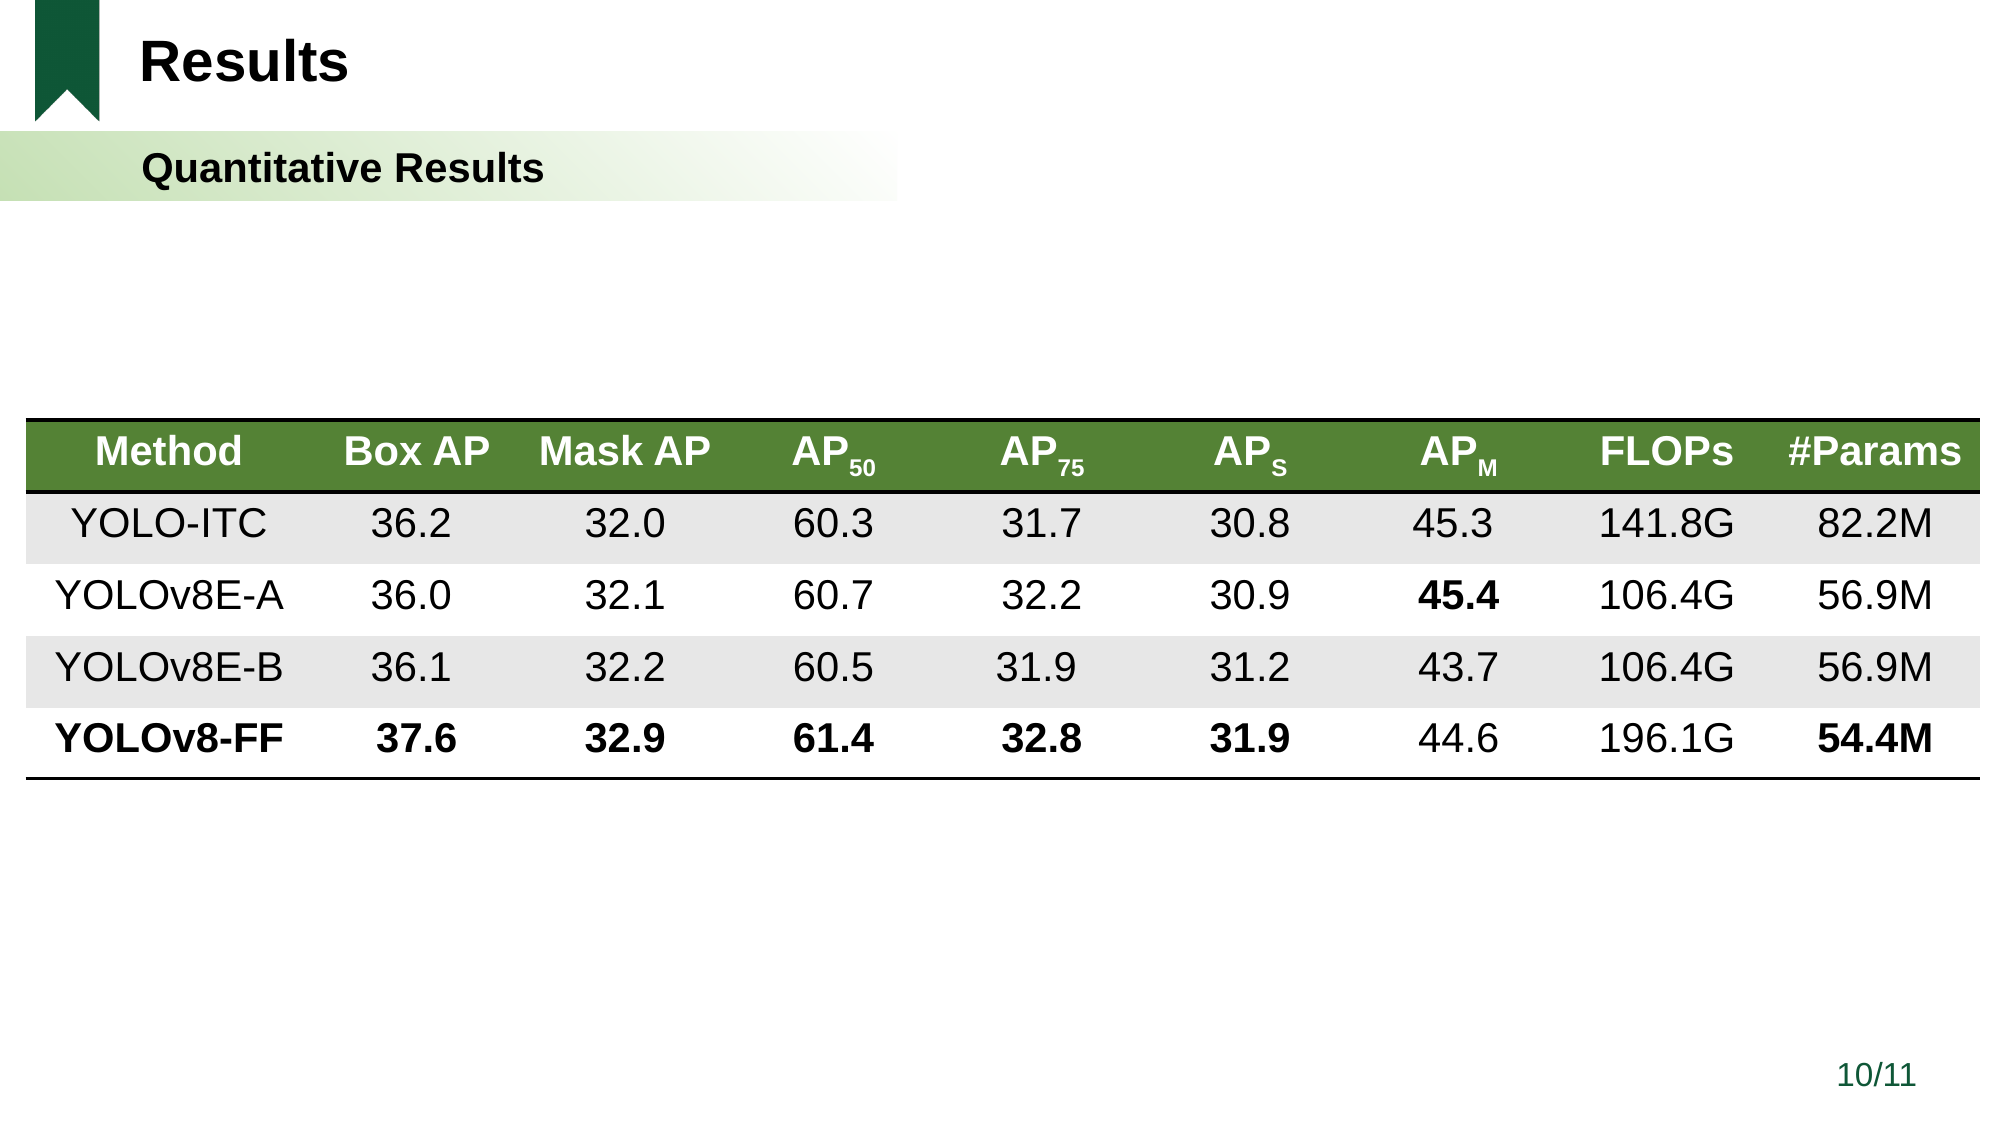

Results
           Quantitative Results
| Method | Box AP | Mask AP | AP50 | AP75 | APS | APM | FLOPs | #Params |
| --- | --- | --- | --- | --- | --- | --- | --- | --- |
| YOLO-ITC | 36.2 | 32.0 | 60.3 | 31.7 | 30.8 | 45.3 | 141.8G | 82.2M |
| YOLOv8E-A | 36.0 | 32.1 | 60.7 | 32.2 | 30.9 | 45.4 | 106.4G | 56.9M |
| YOLOv8E-B | 36.1 | 32.2 | 60.5 | 31.9 | 31.2 | 43.7 | 106.4G | 56.9M |
| YOLOv8-FF | 37.6 | 32.9 | 61.4 | 32.8 | 31.9 | 44.6 | 196.1G | 54.4M |
10